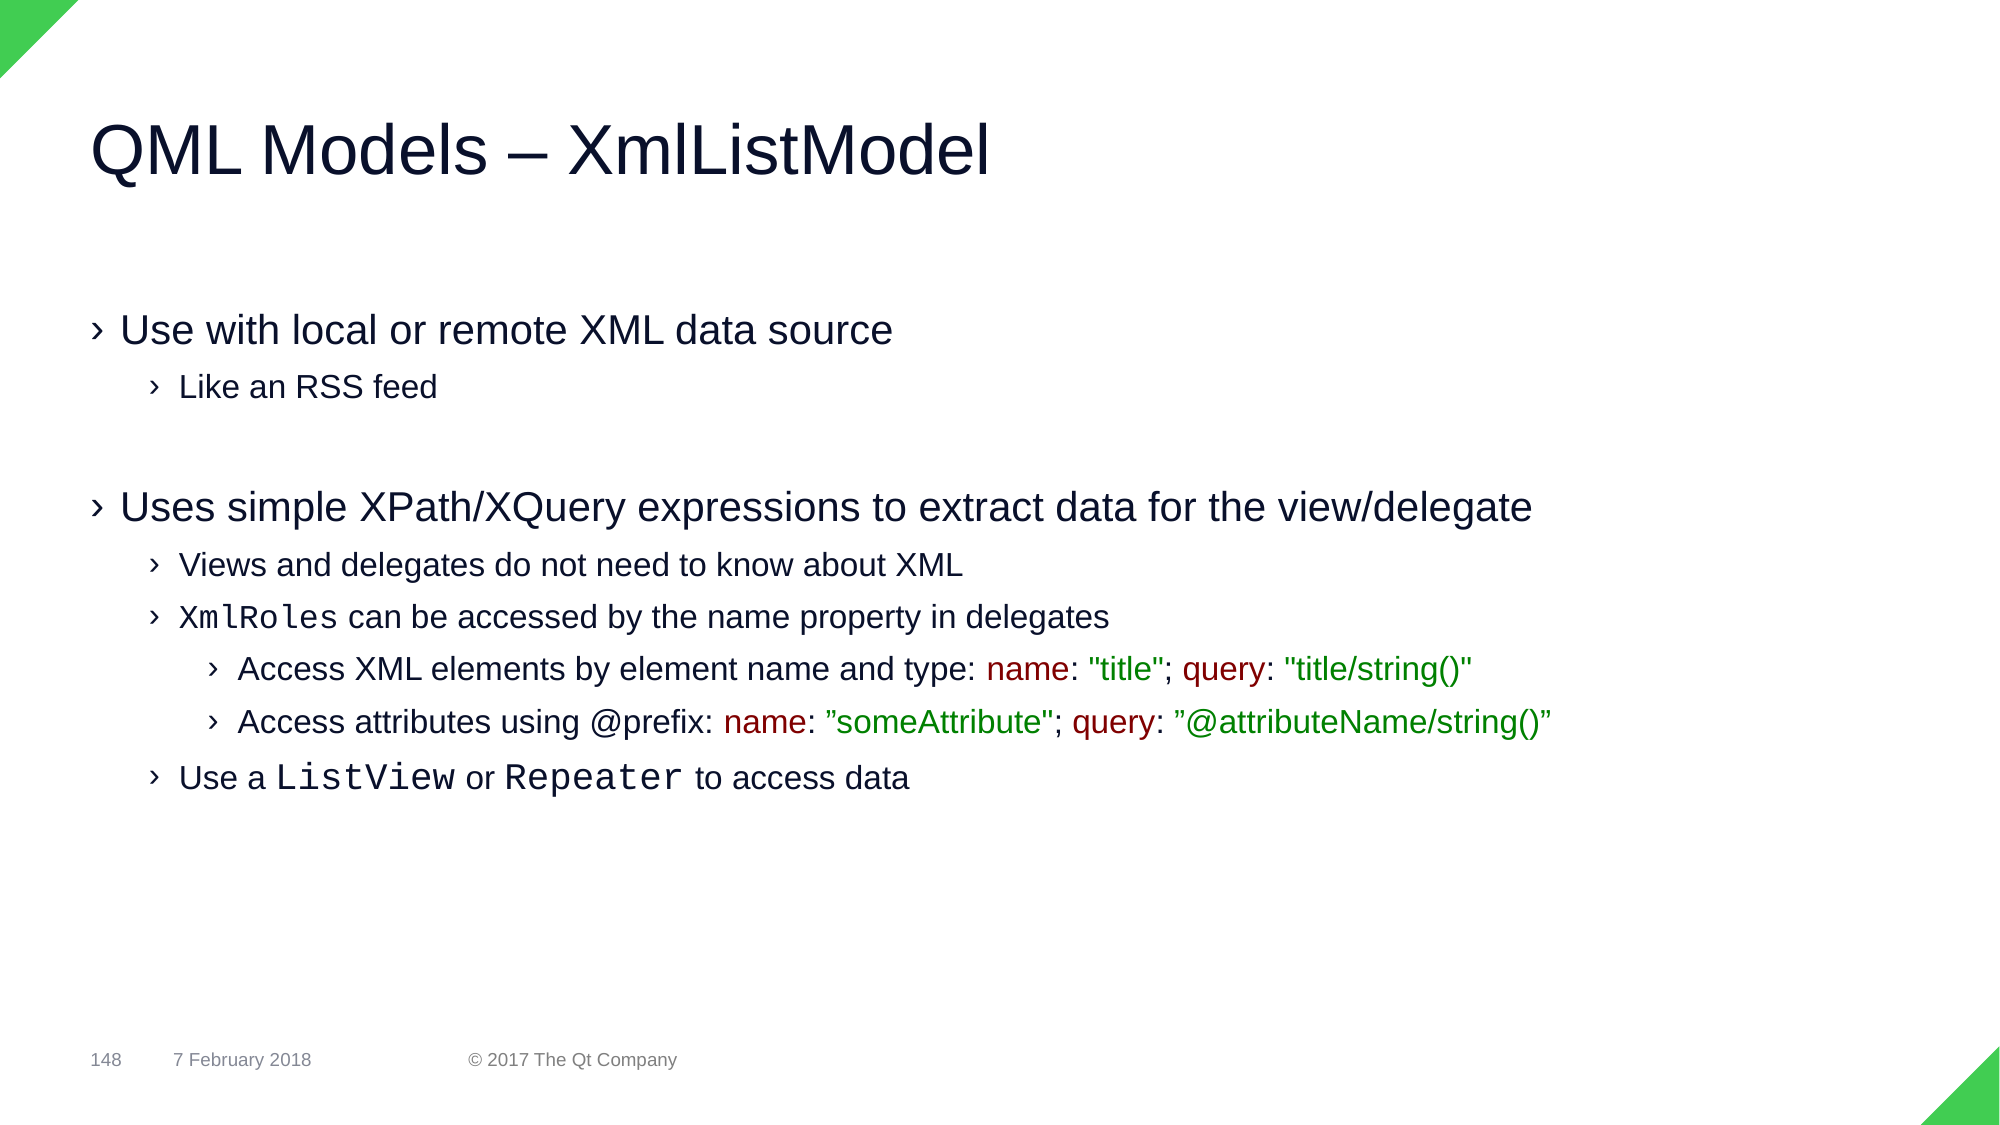

# QML Models – XmlListModel
Use with local or remote XML data source
Like an RSS feed

Uses simple XPath/XQuery expressions to extract data for the view/delegate
Views and delegates do not need to know about XML
XmlRoles can be accessed by the name property in delegates
Access XML elements by element name and type: name: "title"; query: "title/string()"
Access attributes using @prefix: name: ”someAttribute"; query: ”@attributeName/string()”
Use a ListView or Repeater to access data

148
© 2017 The Qt Company
7 February 2018